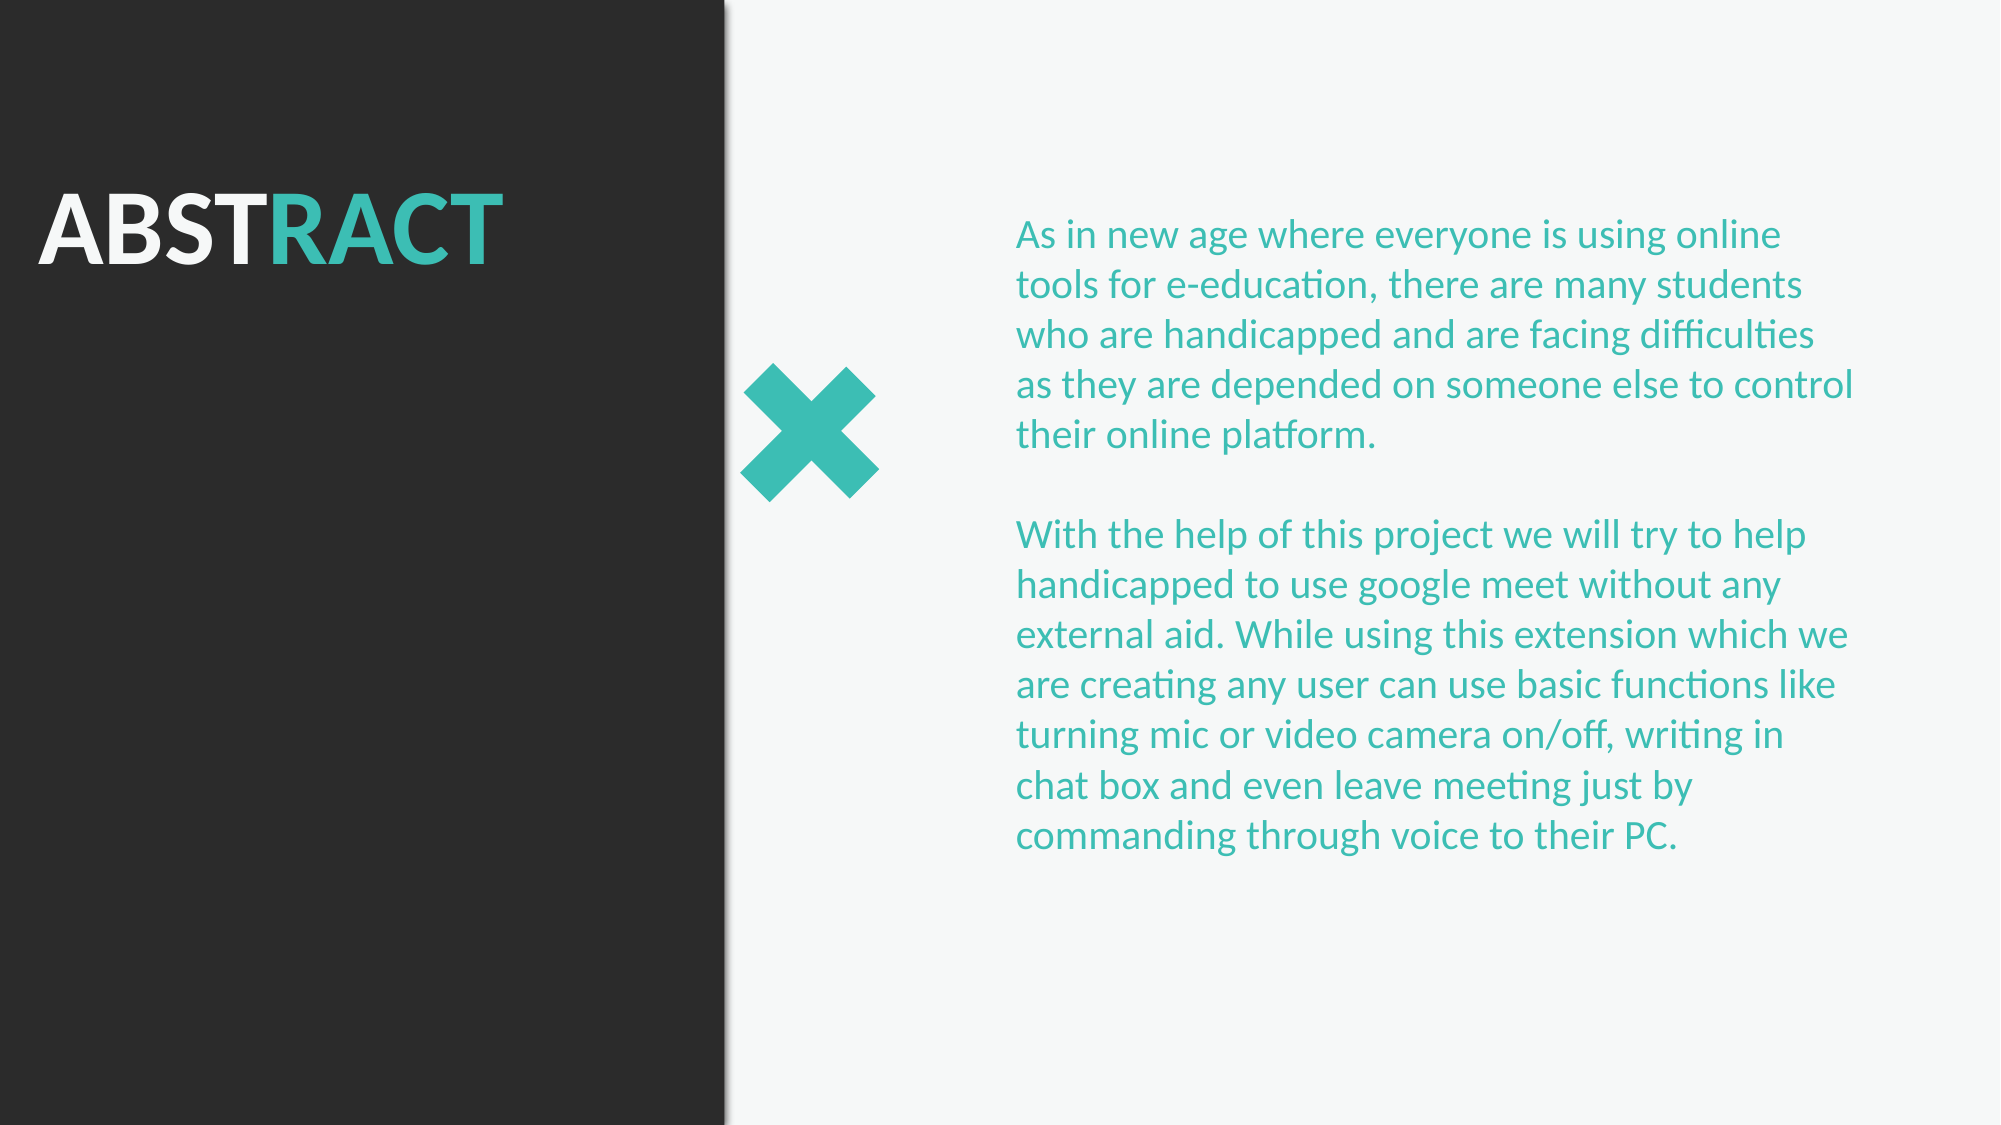

ABSTRACT
As in new age where everyone is using online tools for e-education, there are many students who are handicapped and are facing difficulties as they are depended on someone else to control their online platform.

With the help of this project we will try to help handicapped to use google meet without any external aid. While using this extension which we are creating any user can use basic functions like turning mic or video camera on/off, writing in chat box and even leave meeting just by commanding through voice to their PC.